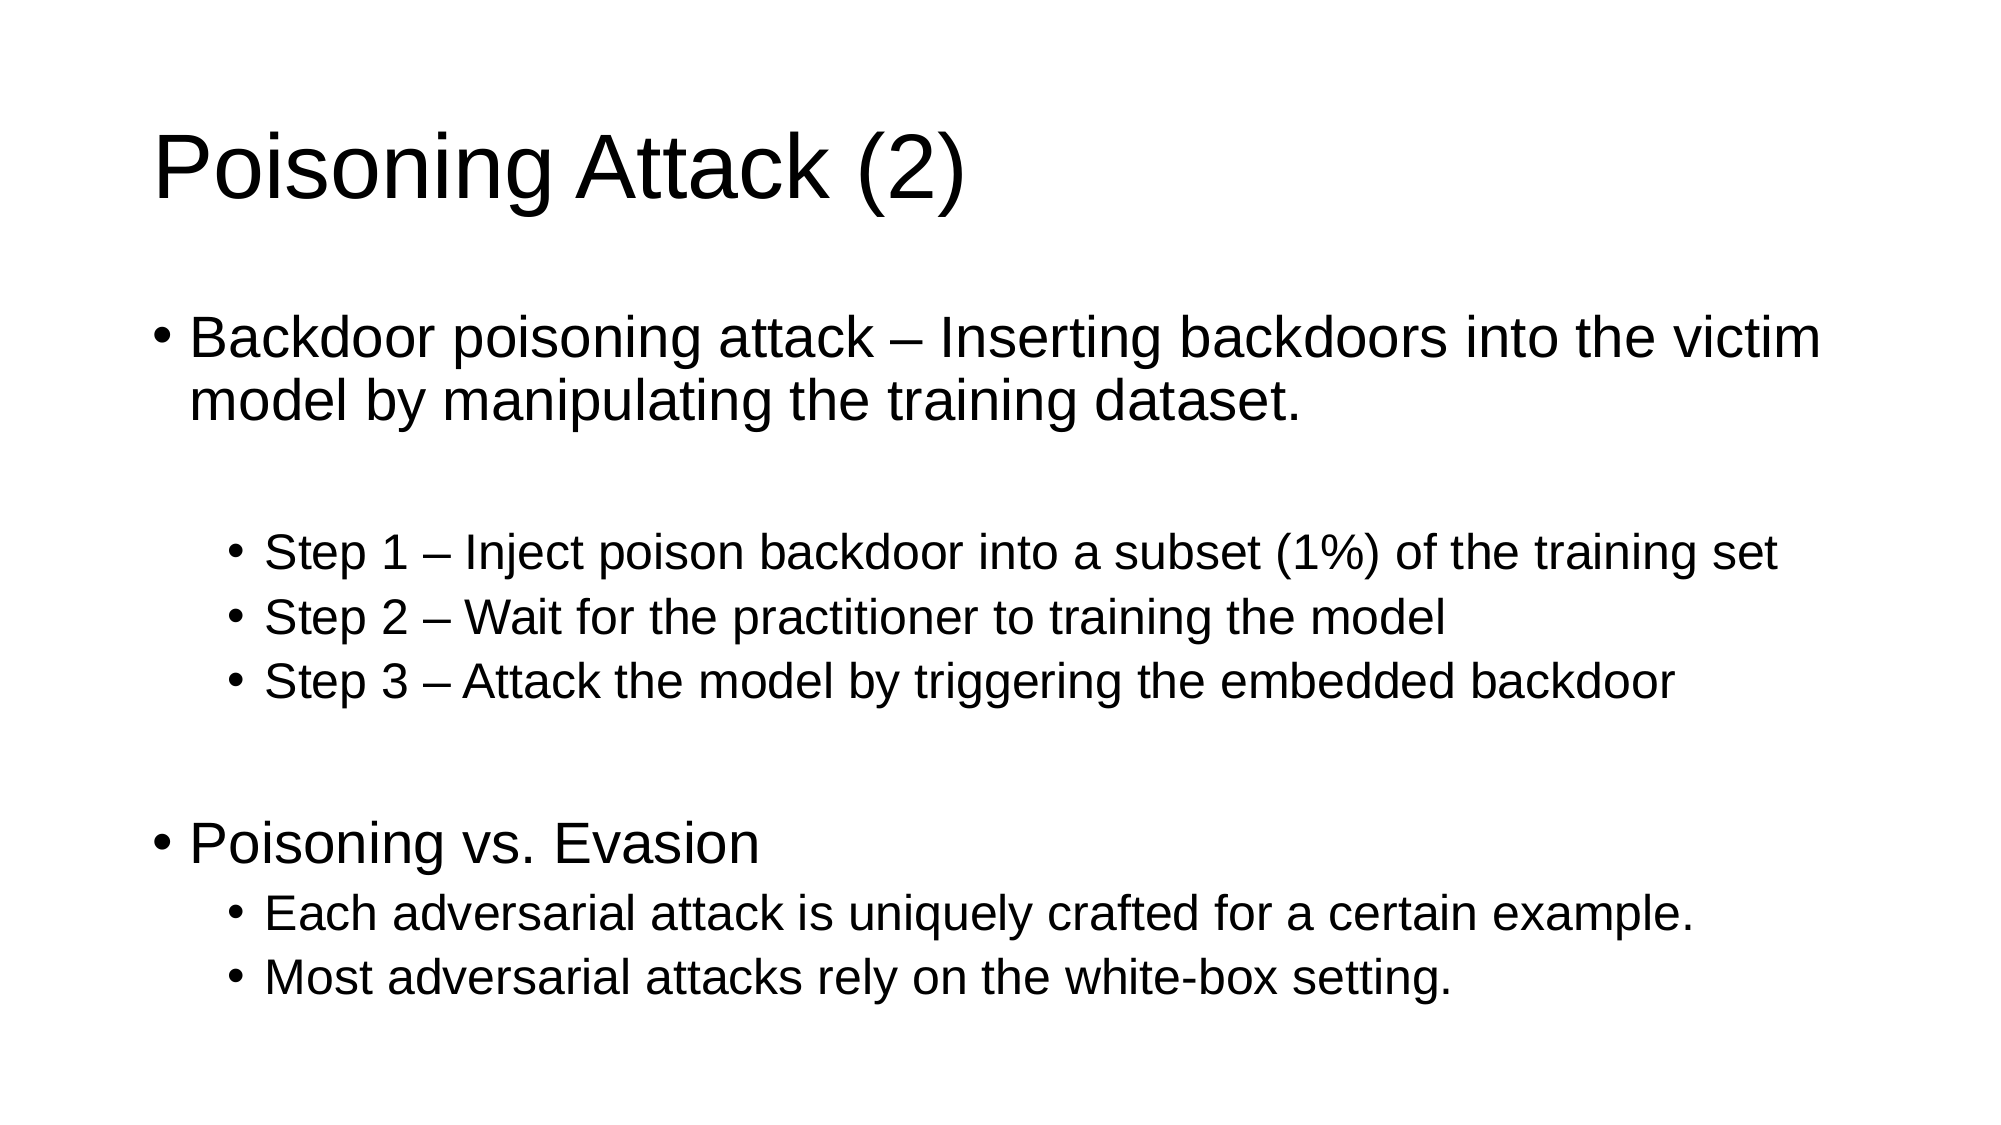

# Poisoning Attack (2)
Backdoor poisoning attack – Inserting backdoors into the victim model by manipulating the training dataset.

Step 1 – Inject poison backdoor into a subset (1%) of the training set
Step 2 – Wait for the practitioner to training the model
Step 3 – Attack the model by triggering the embedded backdoor

Poisoning vs. Evasion
Each adversarial attack is uniquely crafted for a certain example.
Most adversarial attacks rely on the white-box setting.